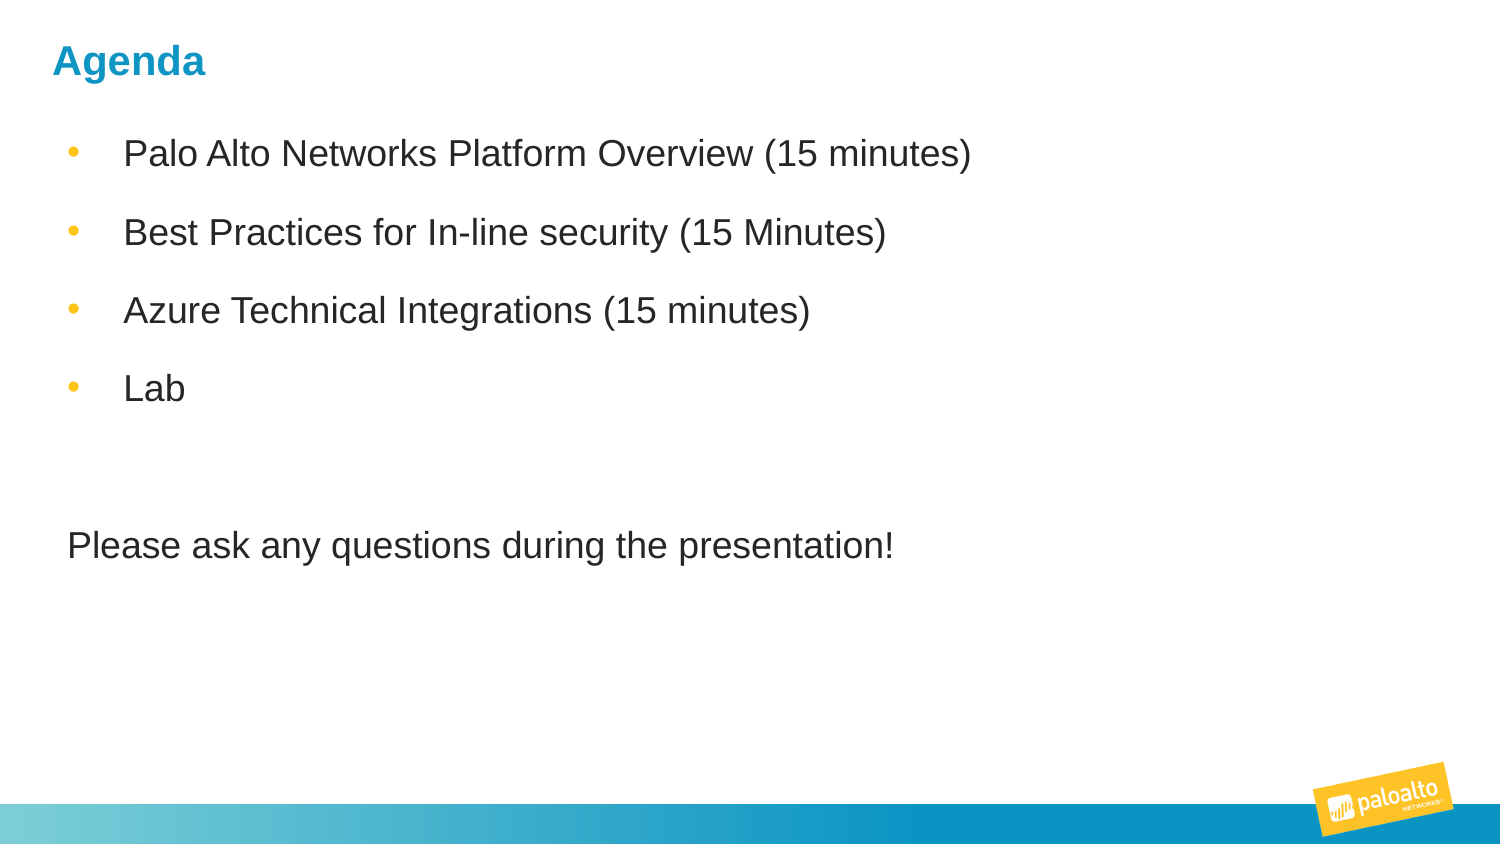

# Agenda
Palo Alto Networks Platform Overview (15 minutes)
Best Practices for In-line security (15 Minutes)
Azure Technical Integrations (15 minutes)
Lab

Please ask any questions during the presentation!